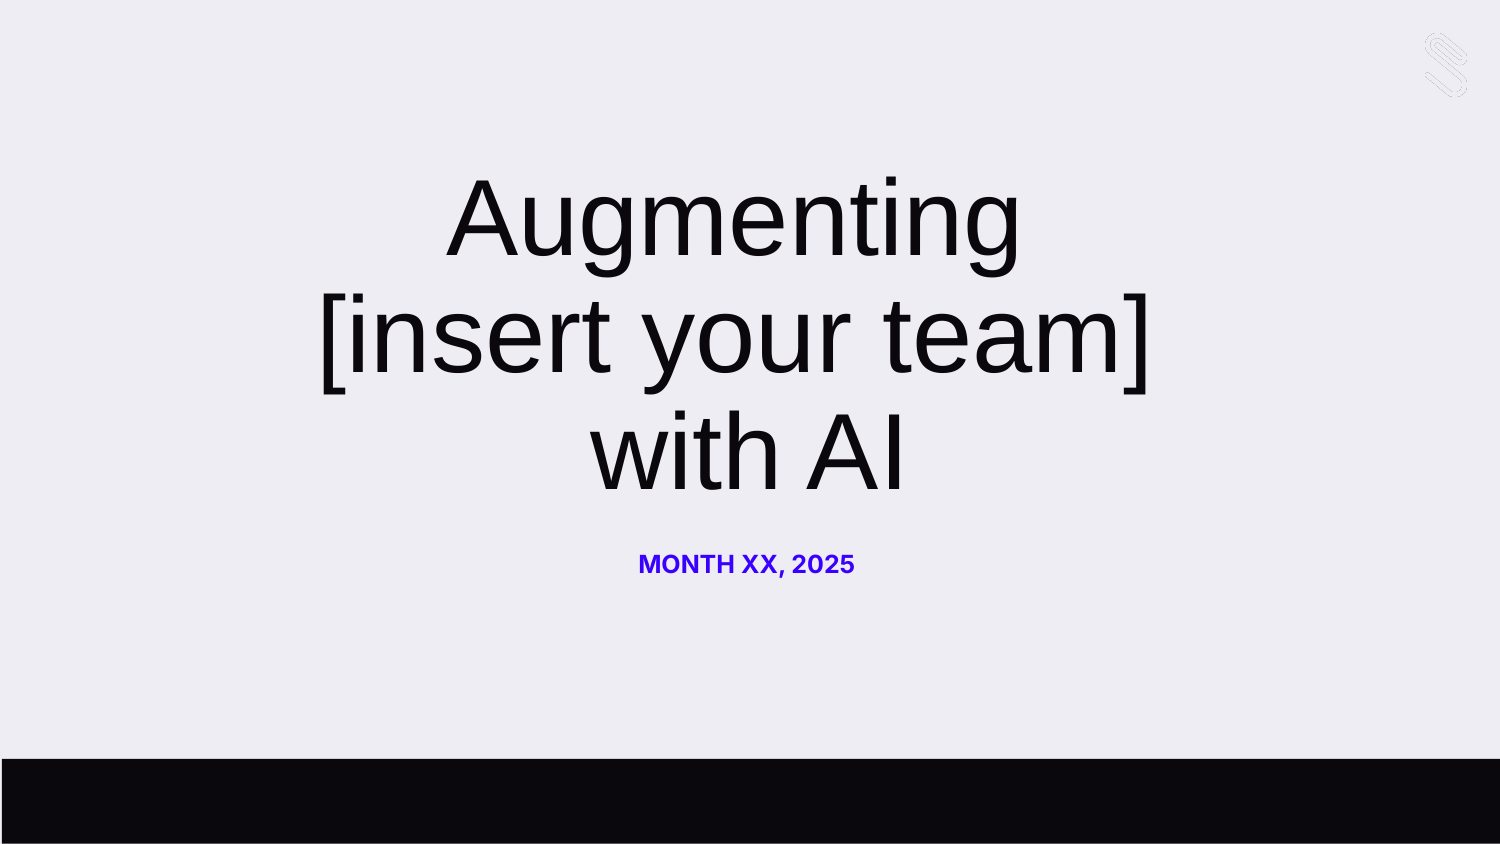

# Augmenting
[insert your team]
with AI
MONTH XX, 2025